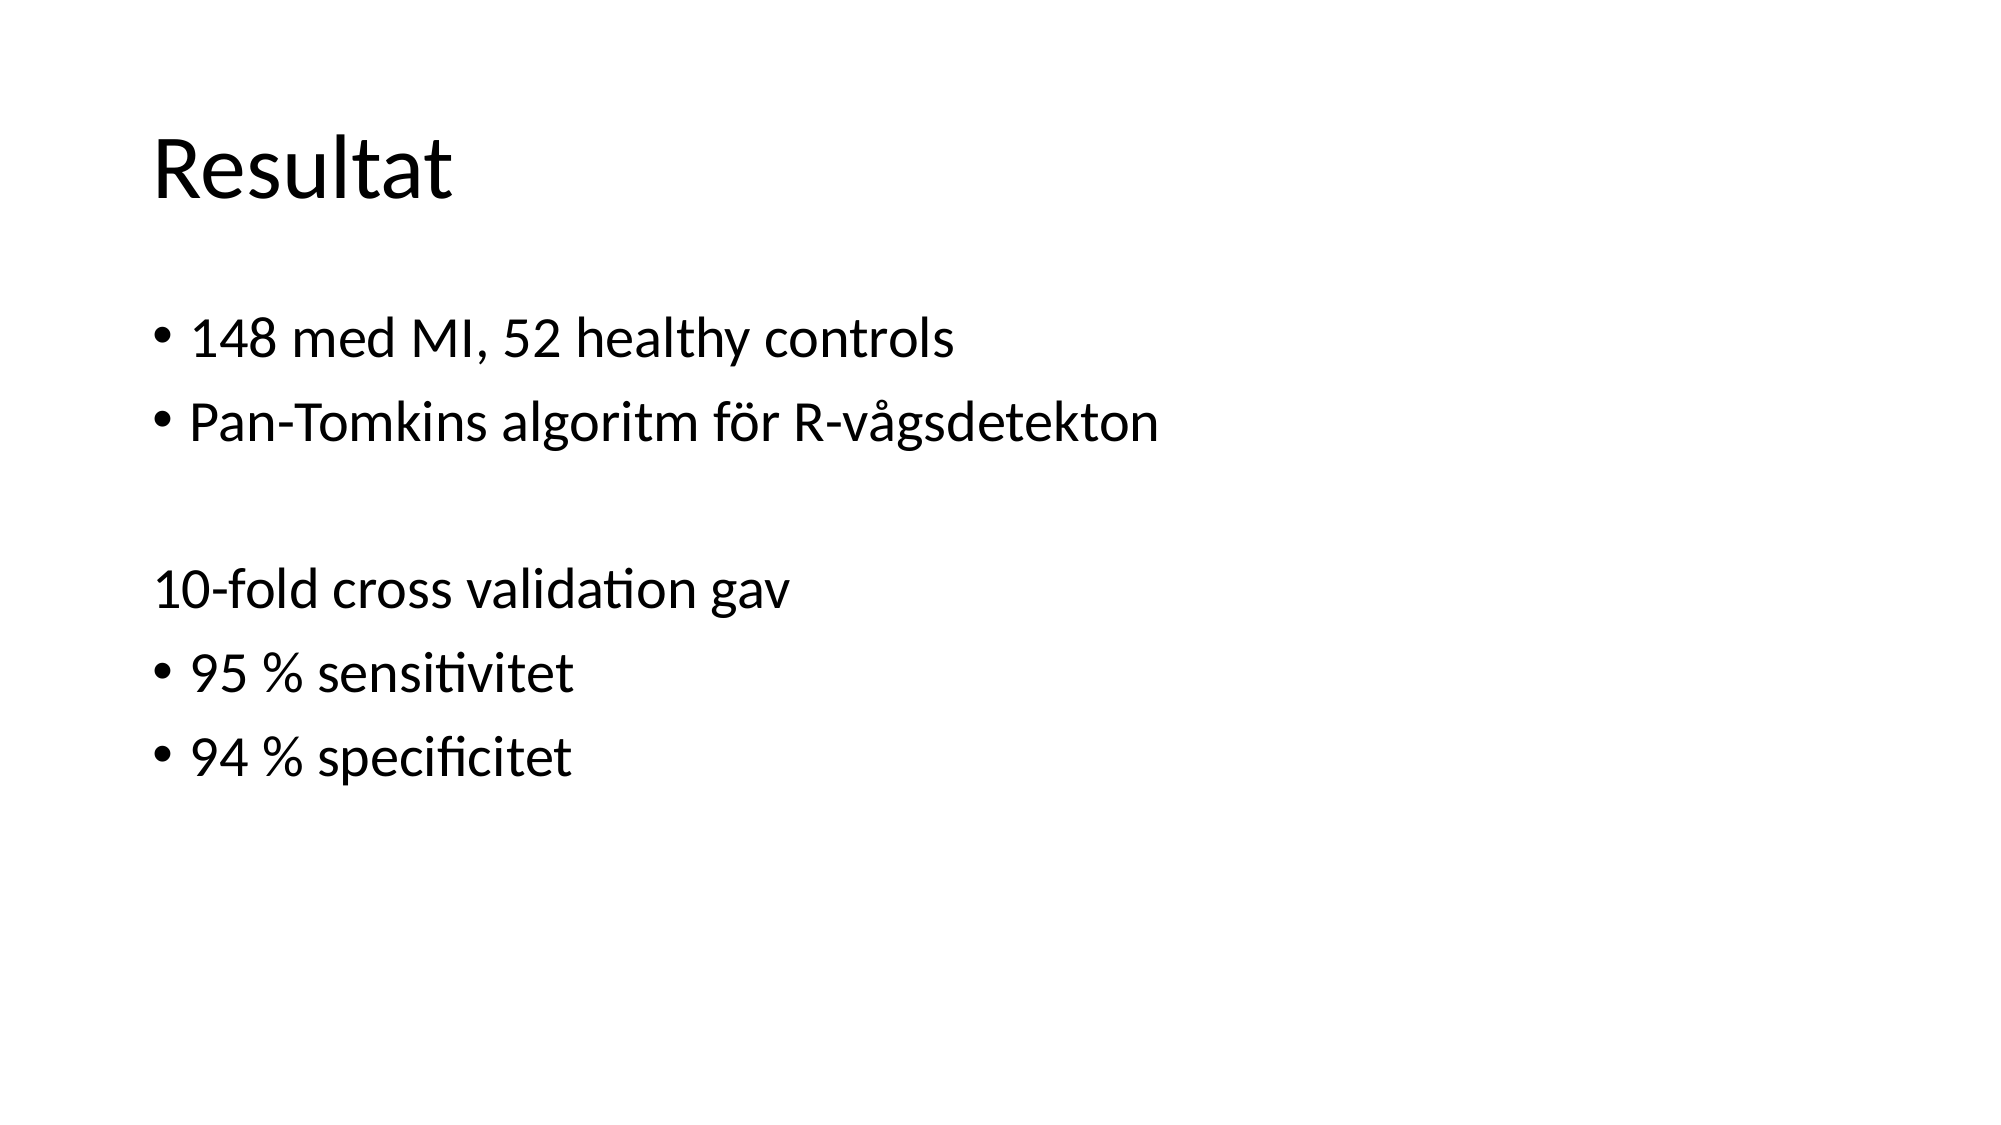

# Resultat
148 med MI, 52 healthy controls
Pan-Tomkins algoritm för R-vågsdetekton

10-fold cross validation gav
95 % sensitivitet
94 % specificitet